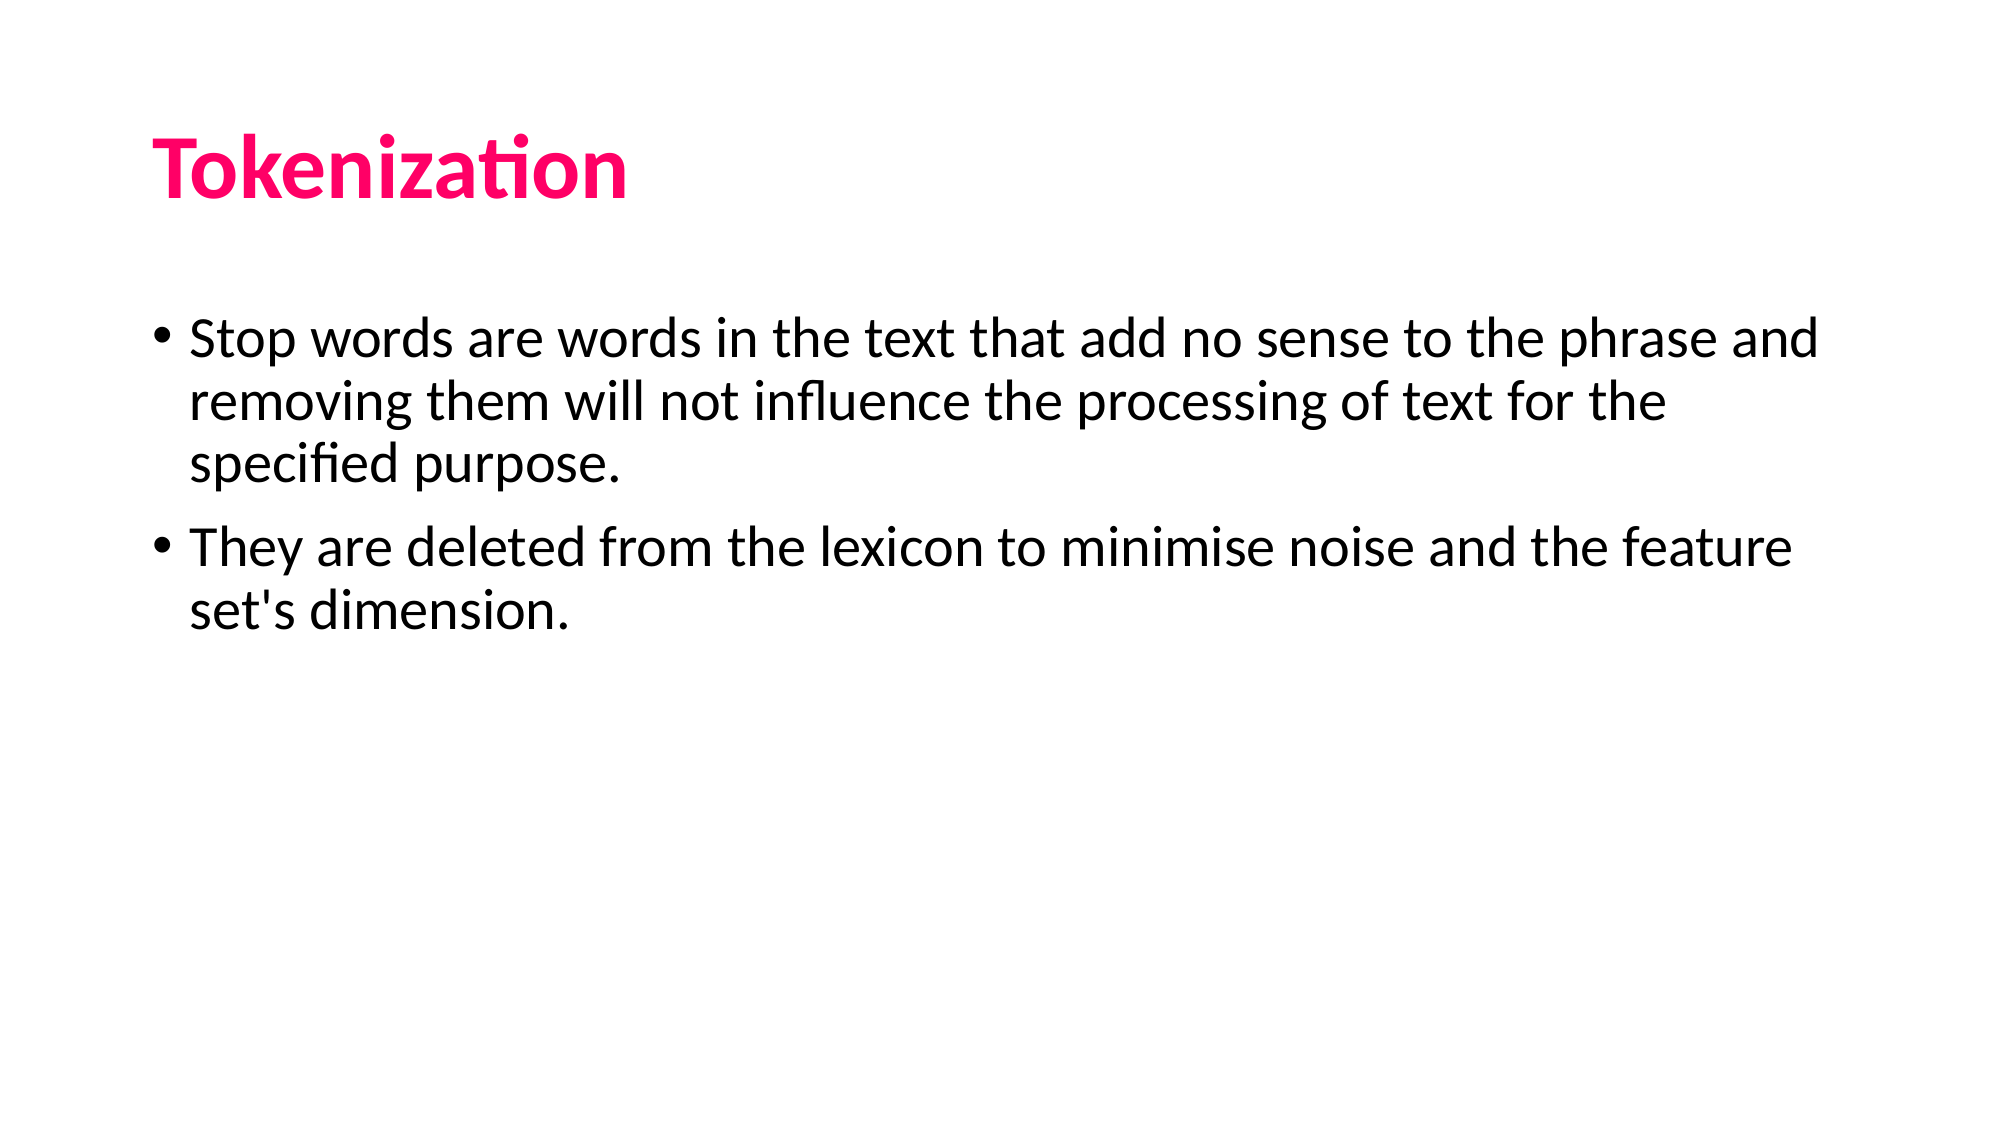

# Tokenization
Stop words are words in the text that add no sense to the phrase and removing them will not influence the processing of text for the specified purpose.
They are deleted from the lexicon to minimise noise and the feature set's dimension.